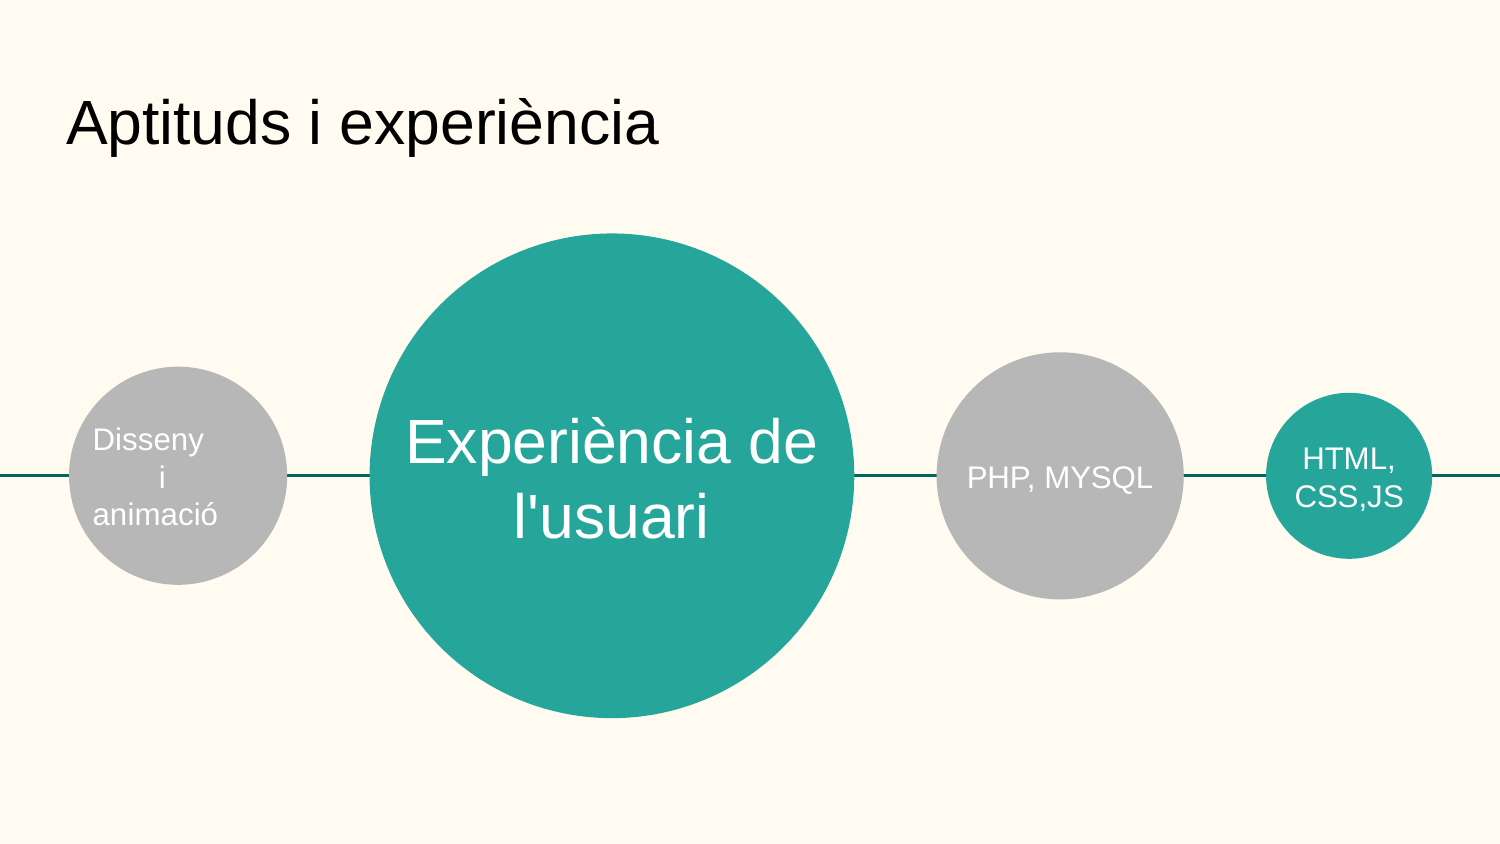

# Aptituds i experiència

 Disseny
i
 animació
Experiència de l'usuari
PHP, MYSQL
HTML, CSS,JS